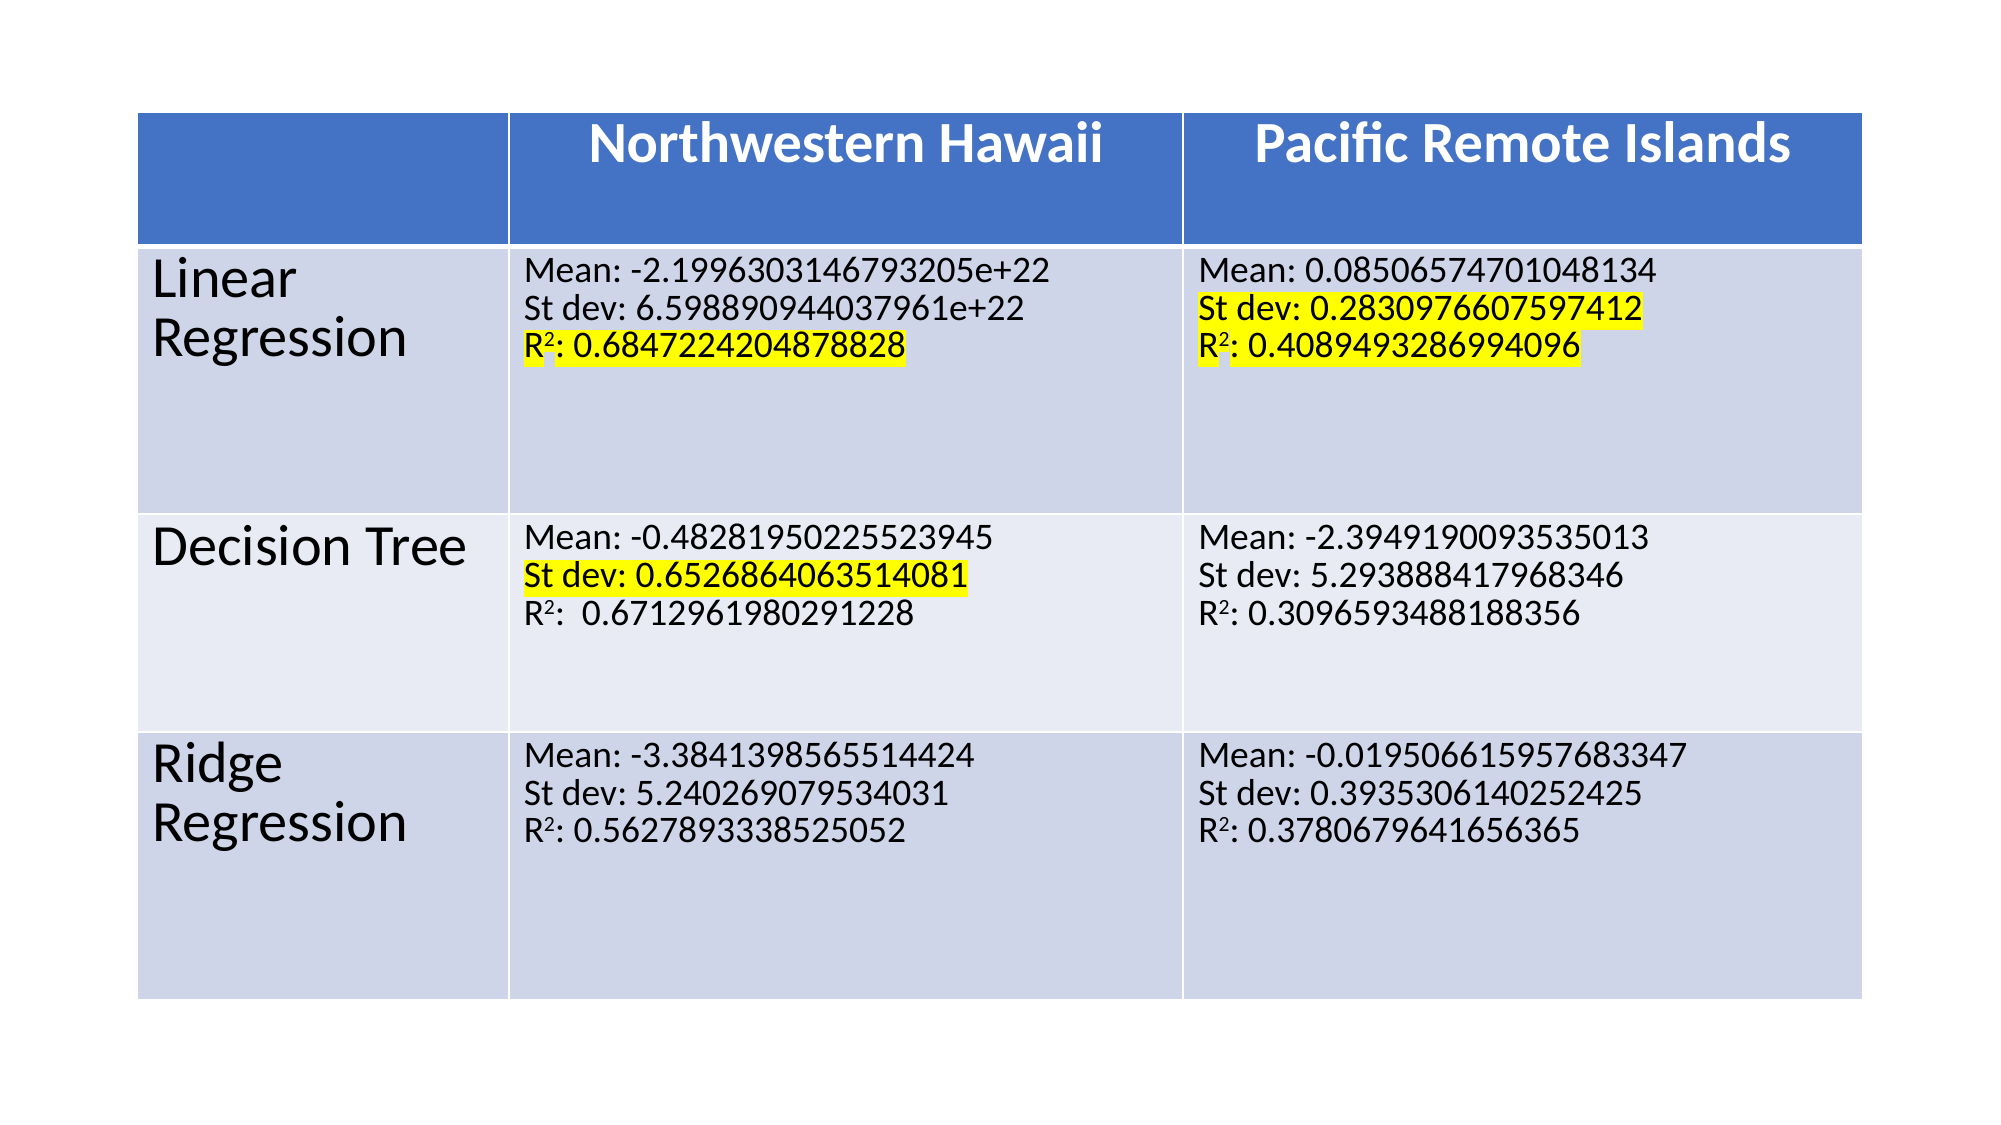

#
|  | Northwestern Hawaii | Pacific Remote Islands |
| --- | --- | --- |
| Linear Regression | Mean: -2.1996303146793205e+22 St dev: 6.598890944037961e+22 R2: 0.6847224204878828 | Mean: 0.08506574701048134 St dev: 0.2830976607597412 R2: 0.4089493286994096 |
| Decision Tree | Mean: -0.48281950225523945 St dev: 0.6526864063514081 R2: 0.6712961980291228 | Mean: -2.3949190093535013 St dev: 5.293888417968346 R2: 0.3096593488188356 |
| Ridge Regression | Mean: -3.3841398565514424 St dev: 5.240269079534031 R2: 0.5627893338525052 | Mean: -0.019506615957683347 St dev: 0.3935306140252425 R2: 0.3780679641656365 |